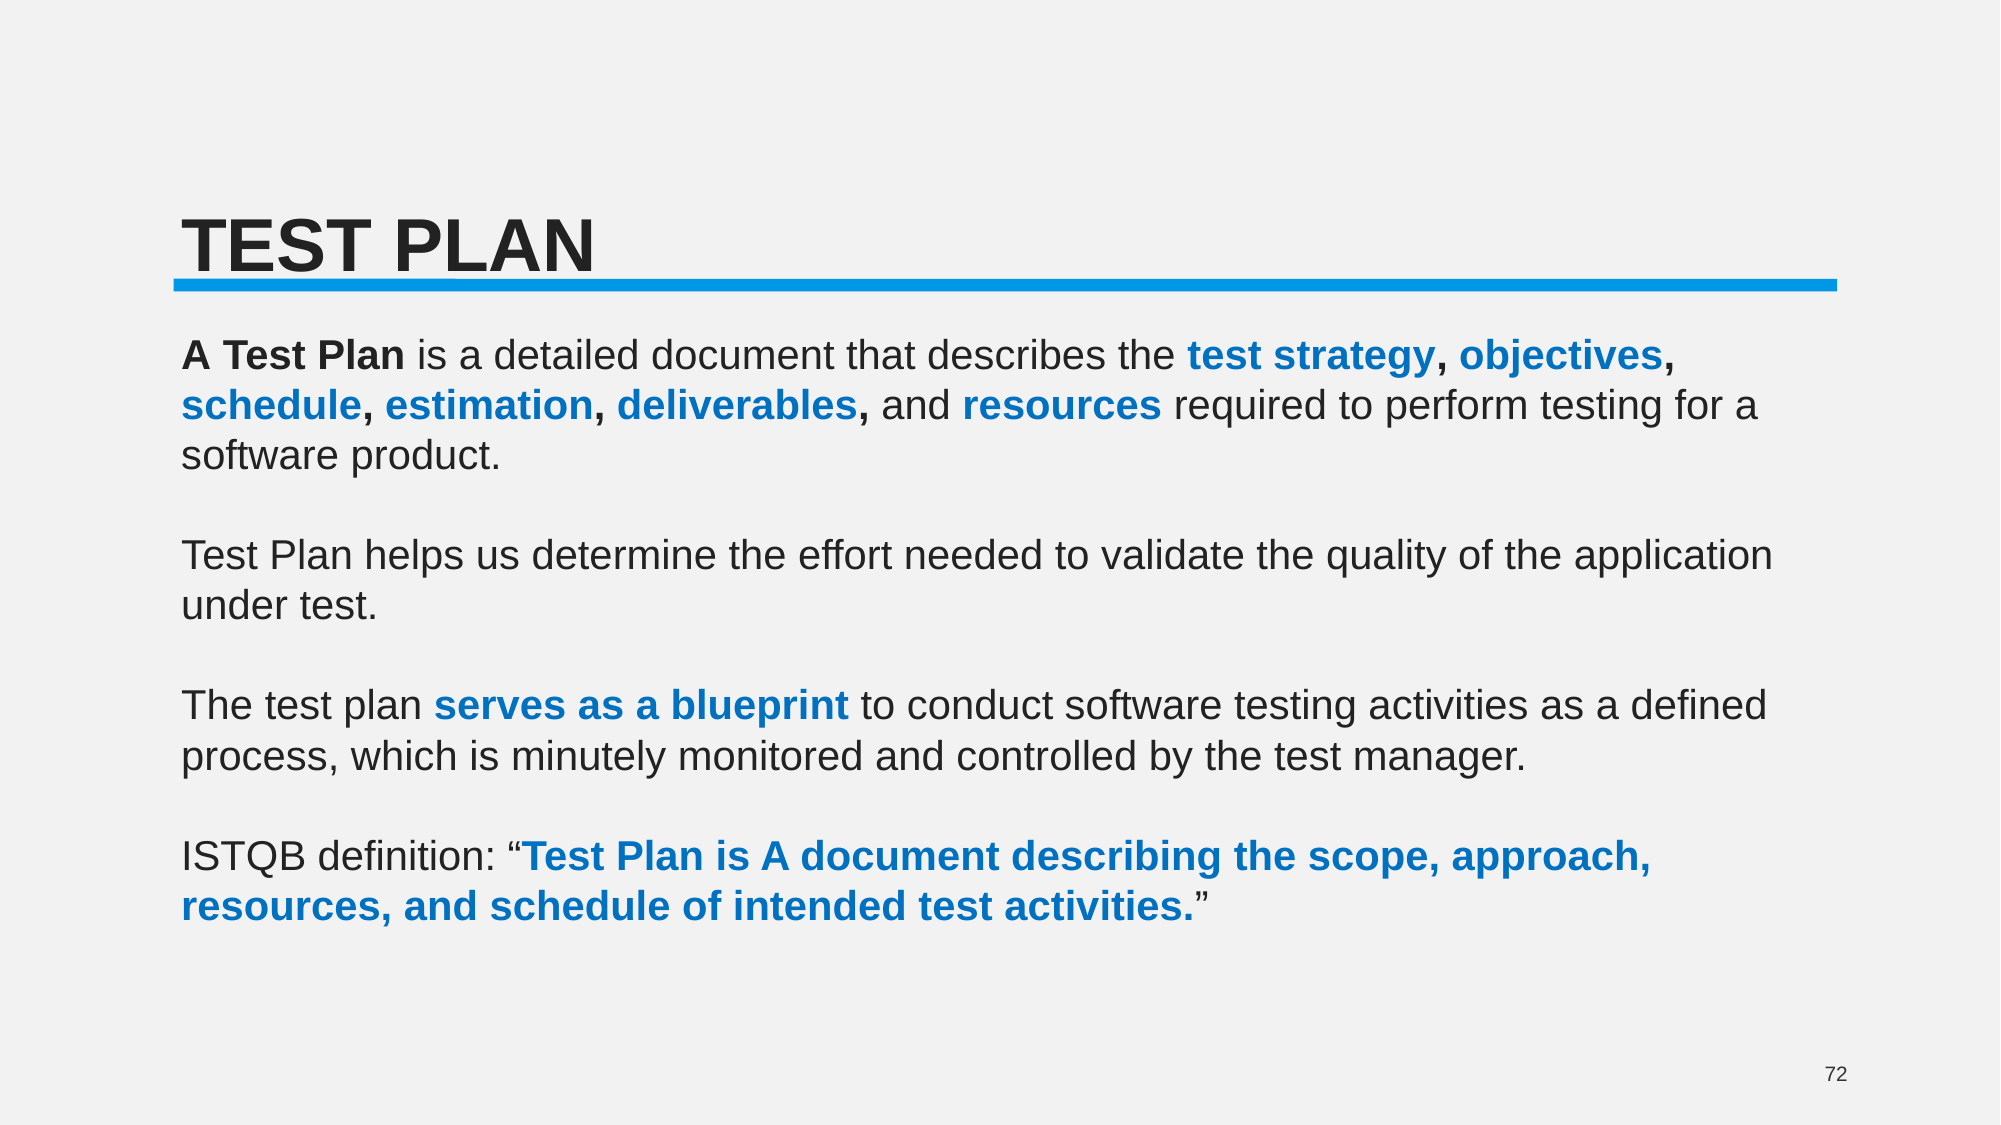

TEST PLAN
A Test Plan is a detailed document that describes the test strategy, objectives, schedule, estimation, deliverables, and resources required to perform testing for a software product.

Test Plan helps us determine the effort needed to validate the quality of the application under test.

The test plan serves as a blueprint to conduct software testing activities as a defined process, which is minutely monitored and controlled by the test manager.

ISTQB definition: “Test Plan is A document describing the scope, approach, resources, and schedule of intended test activities.”
72